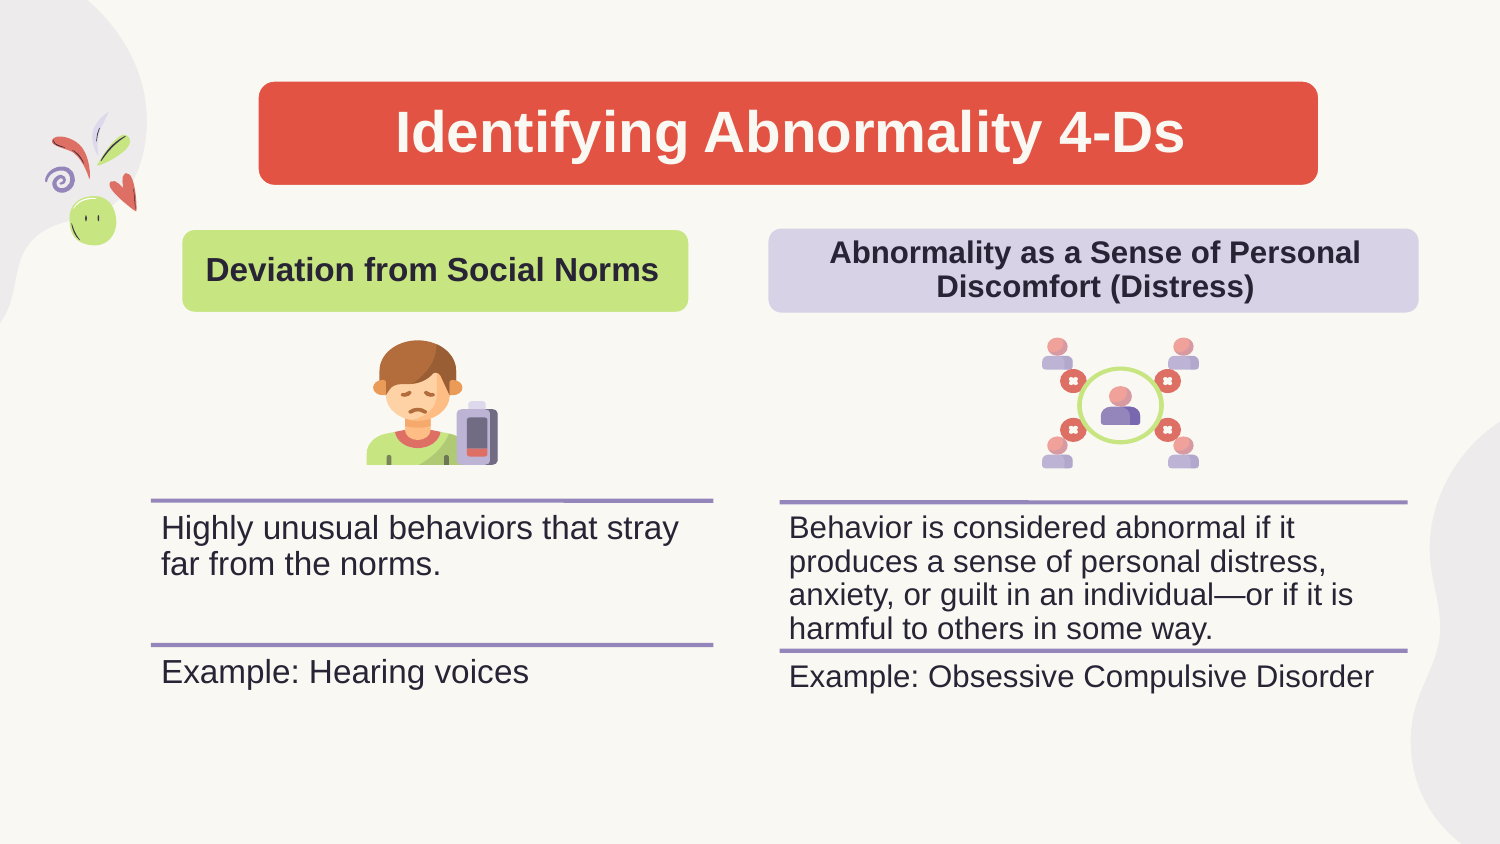

Identifying Abnormality 4-Ds
Abnormality as a Sense of Personal Discomfort (Distress)
Deviation from Social Norms

Highly unusual behaviors that stray far from the norms.
Example: Hearing voices
Behavior is considered abnormal if it produces a sense of personal distress, anxiety, or guilt in an individual—or if it is harmful to others in some way.
Example: Obsessive Compulsive Disorder